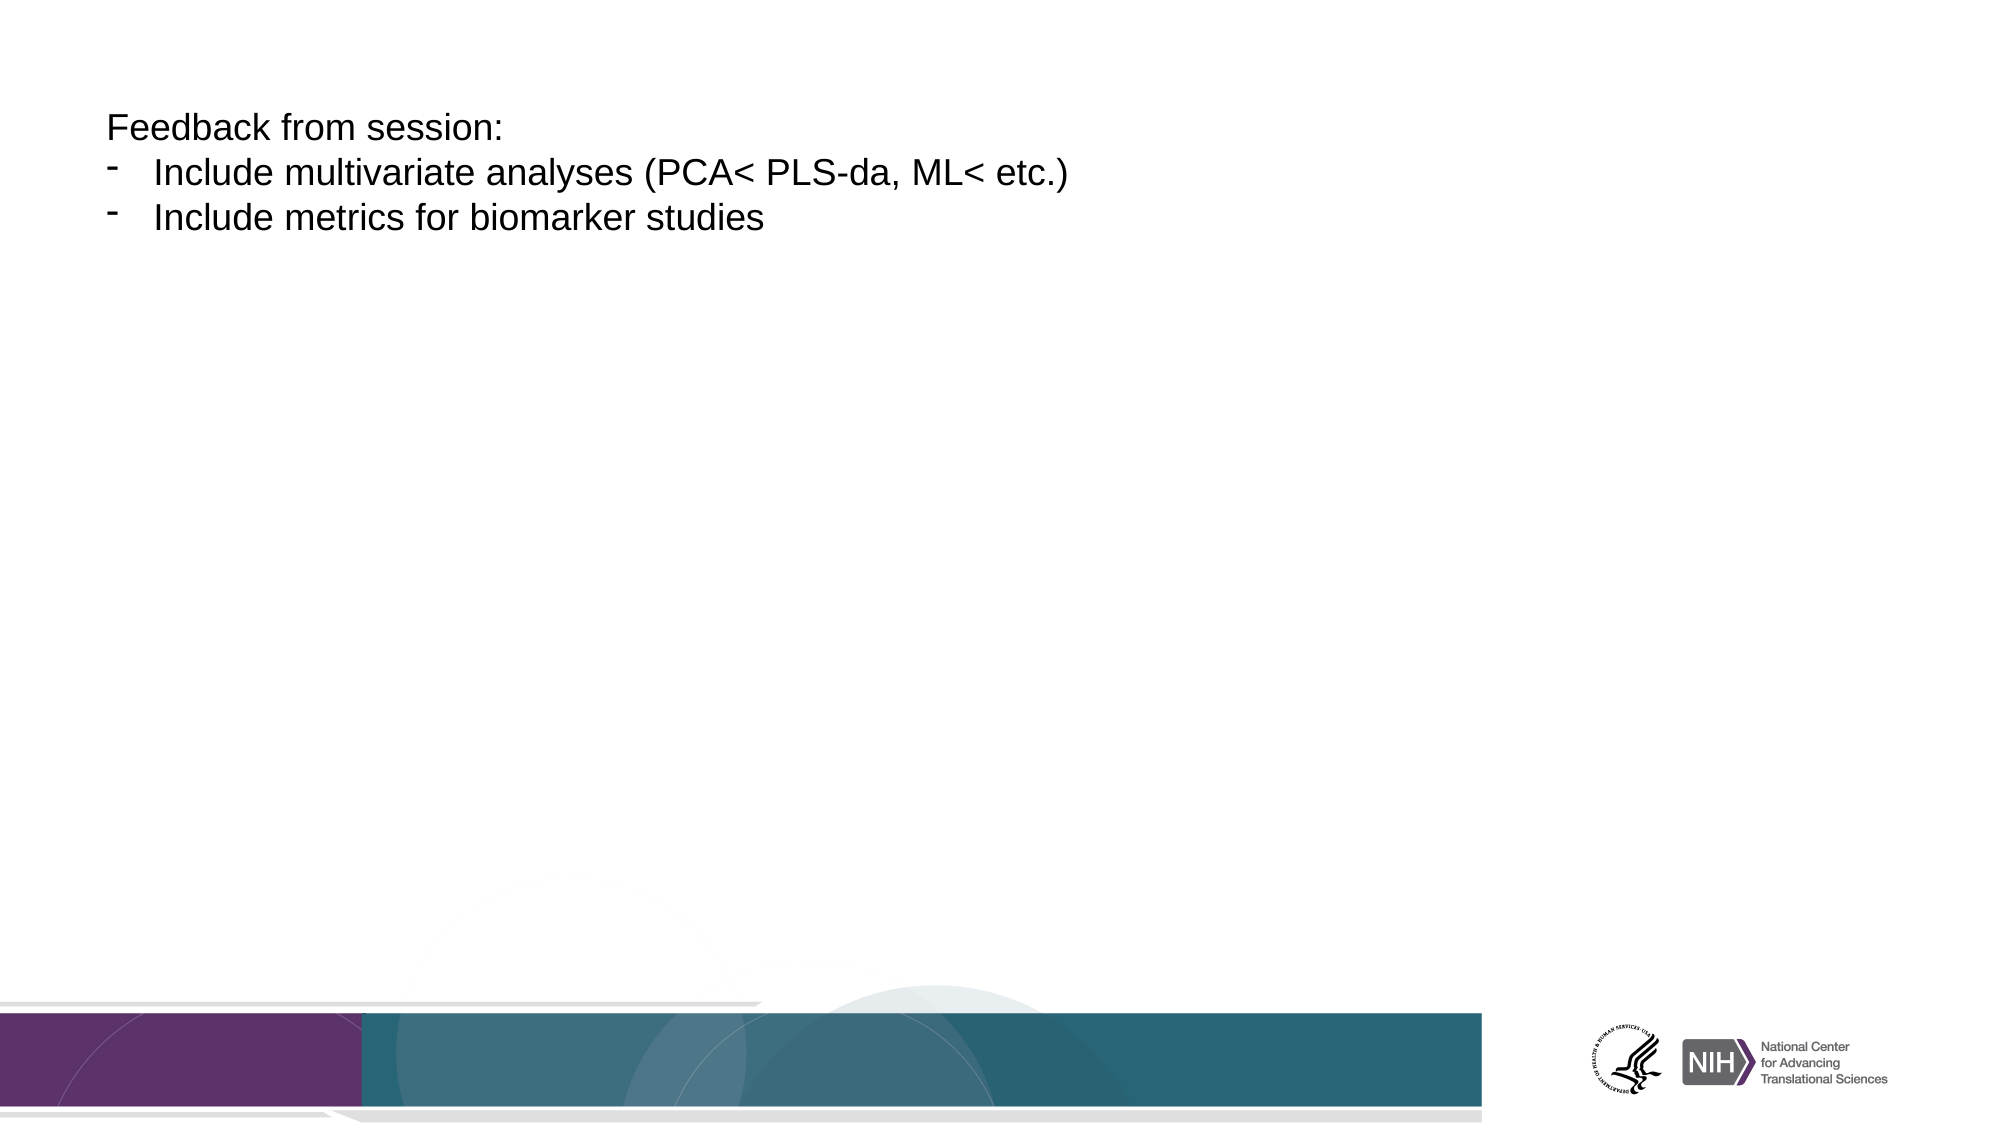

Feedback from session:
Include multivariate analyses (PCA< PLS-da, ML< etc.)
Include metrics for biomarker studies